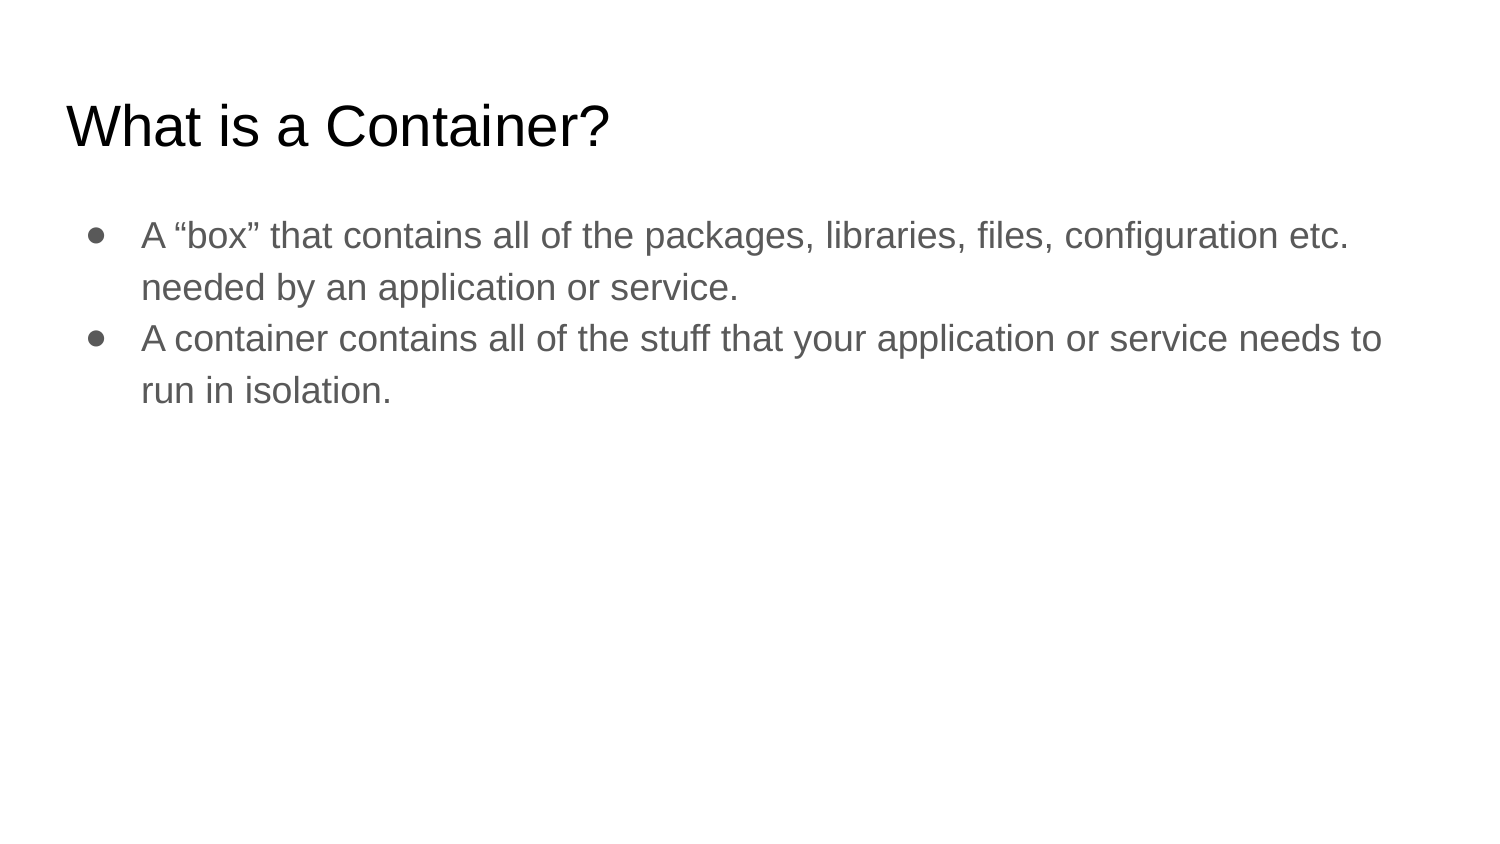

# What is a Container?
A “box” that contains all of the packages, libraries, files, configuration etc. needed by an application or service.
A container contains all of the stuff that your application or service needs to run in isolation.